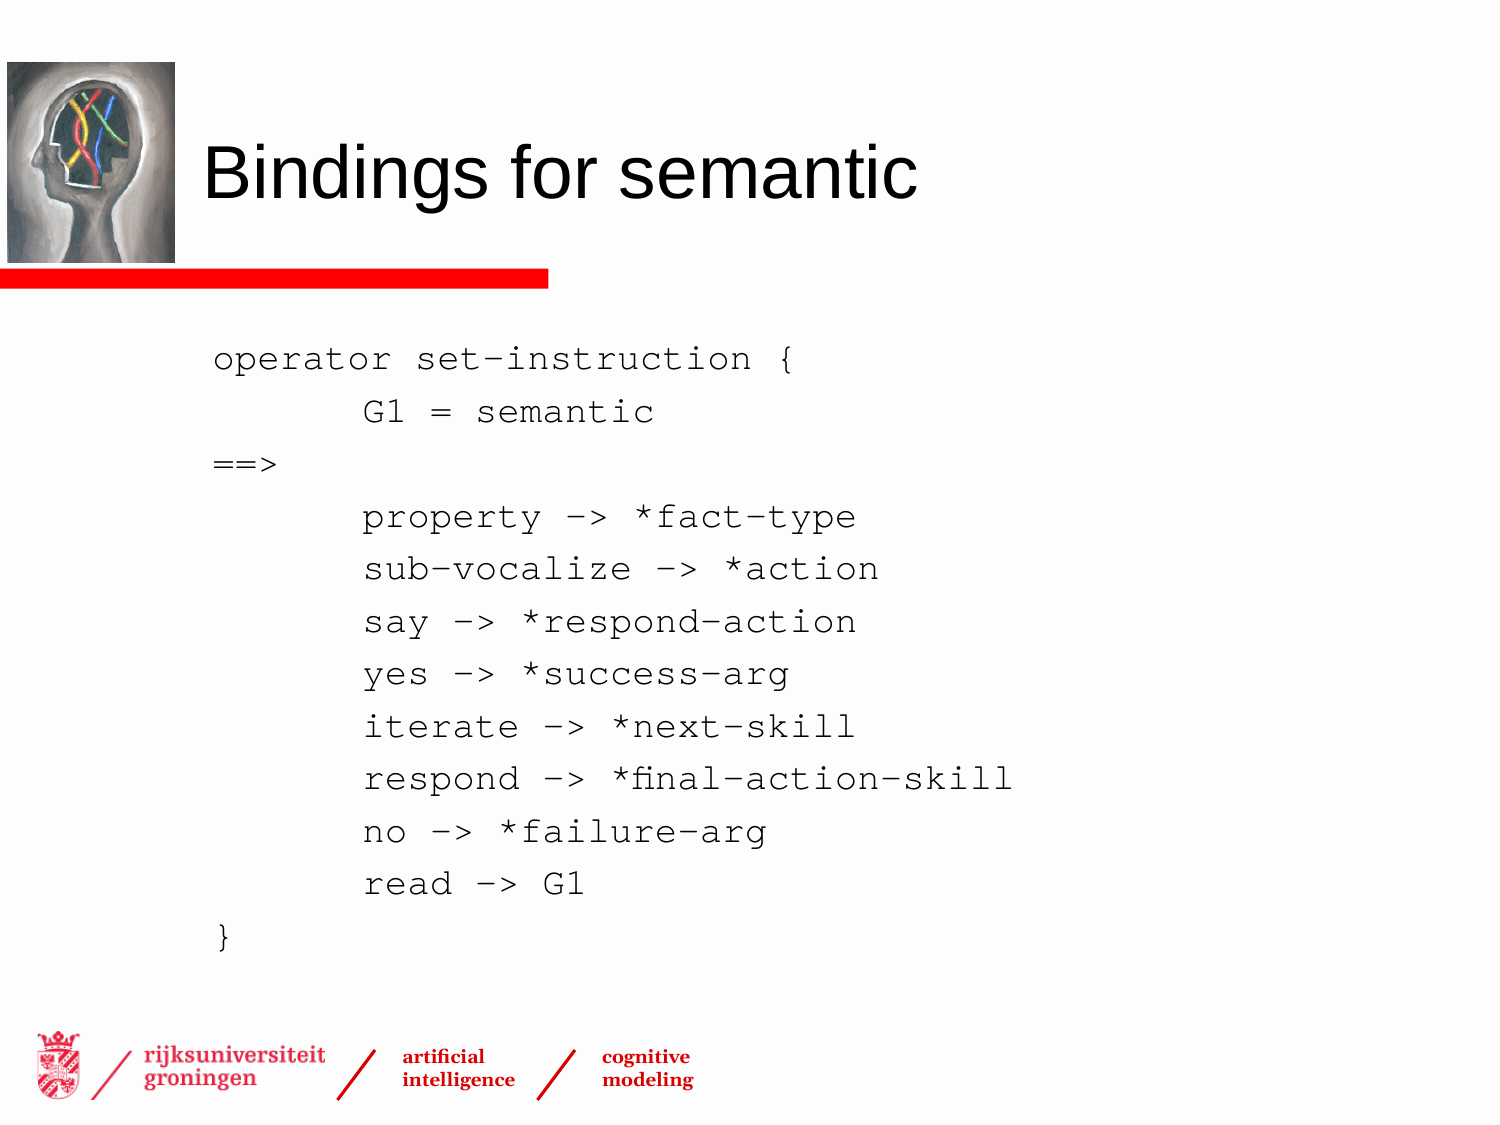

# Bindings for semantic
	operator set-instruction {
		G1 = semantic
	==>
		property -> *fact-type
		sub-vocalize -> *action
		say -> *respond-action
		yes -> *success-arg
		iterate -> *next-skill
		respond -> *final-action-skill
		no -> *failure-arg
		read -> G1
	}